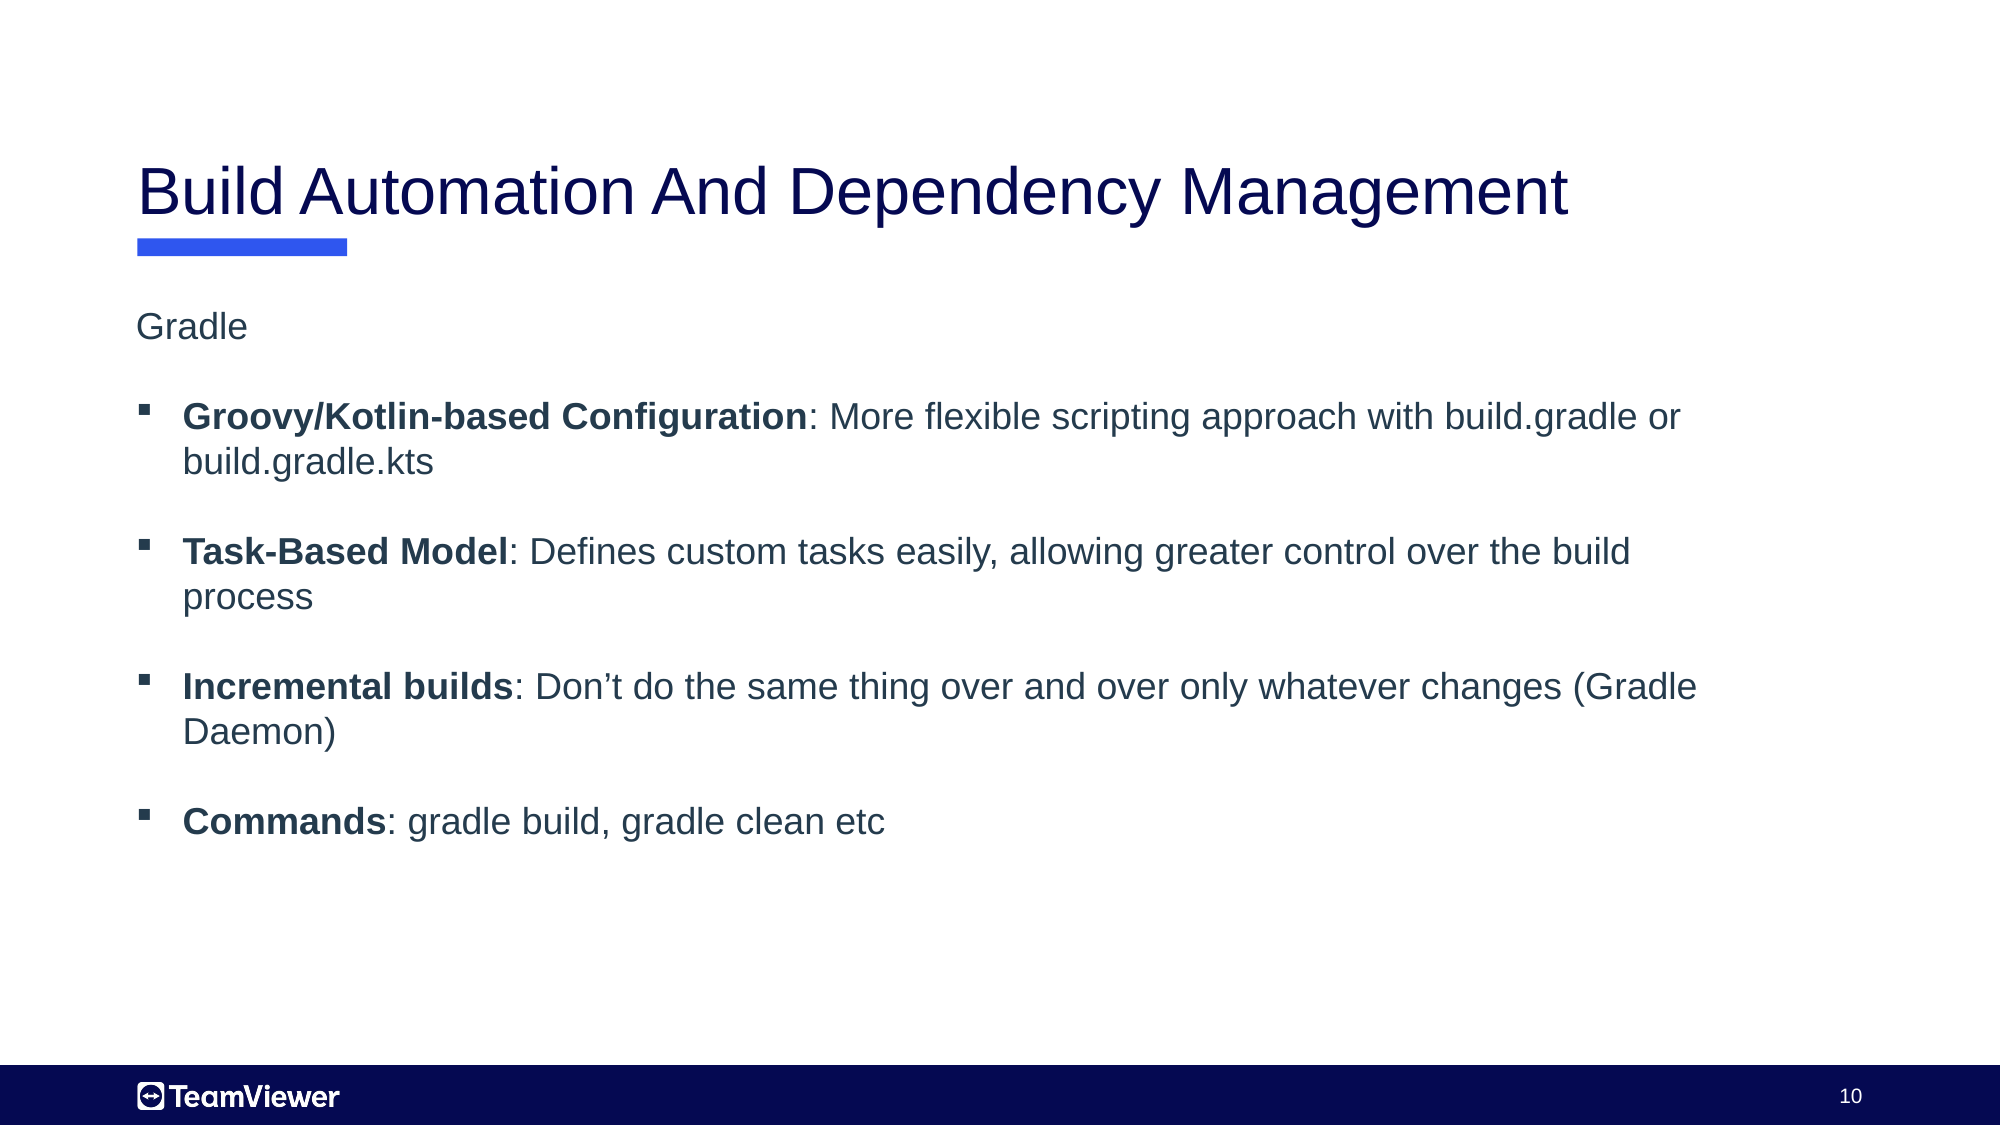

# Build Automation And Dependency Management

Gradle

Groovy/Kotlin-based Configuration: More flexible scripting approach with build.gradle or build.gradle.kts

Task-Based Model: Defines custom tasks easily, allowing greater control over the build process

Incremental builds: Don’t do the same thing over and over only whatever changes (Gradle Daemon)

Commands: gradle build, gradle clean etc

10